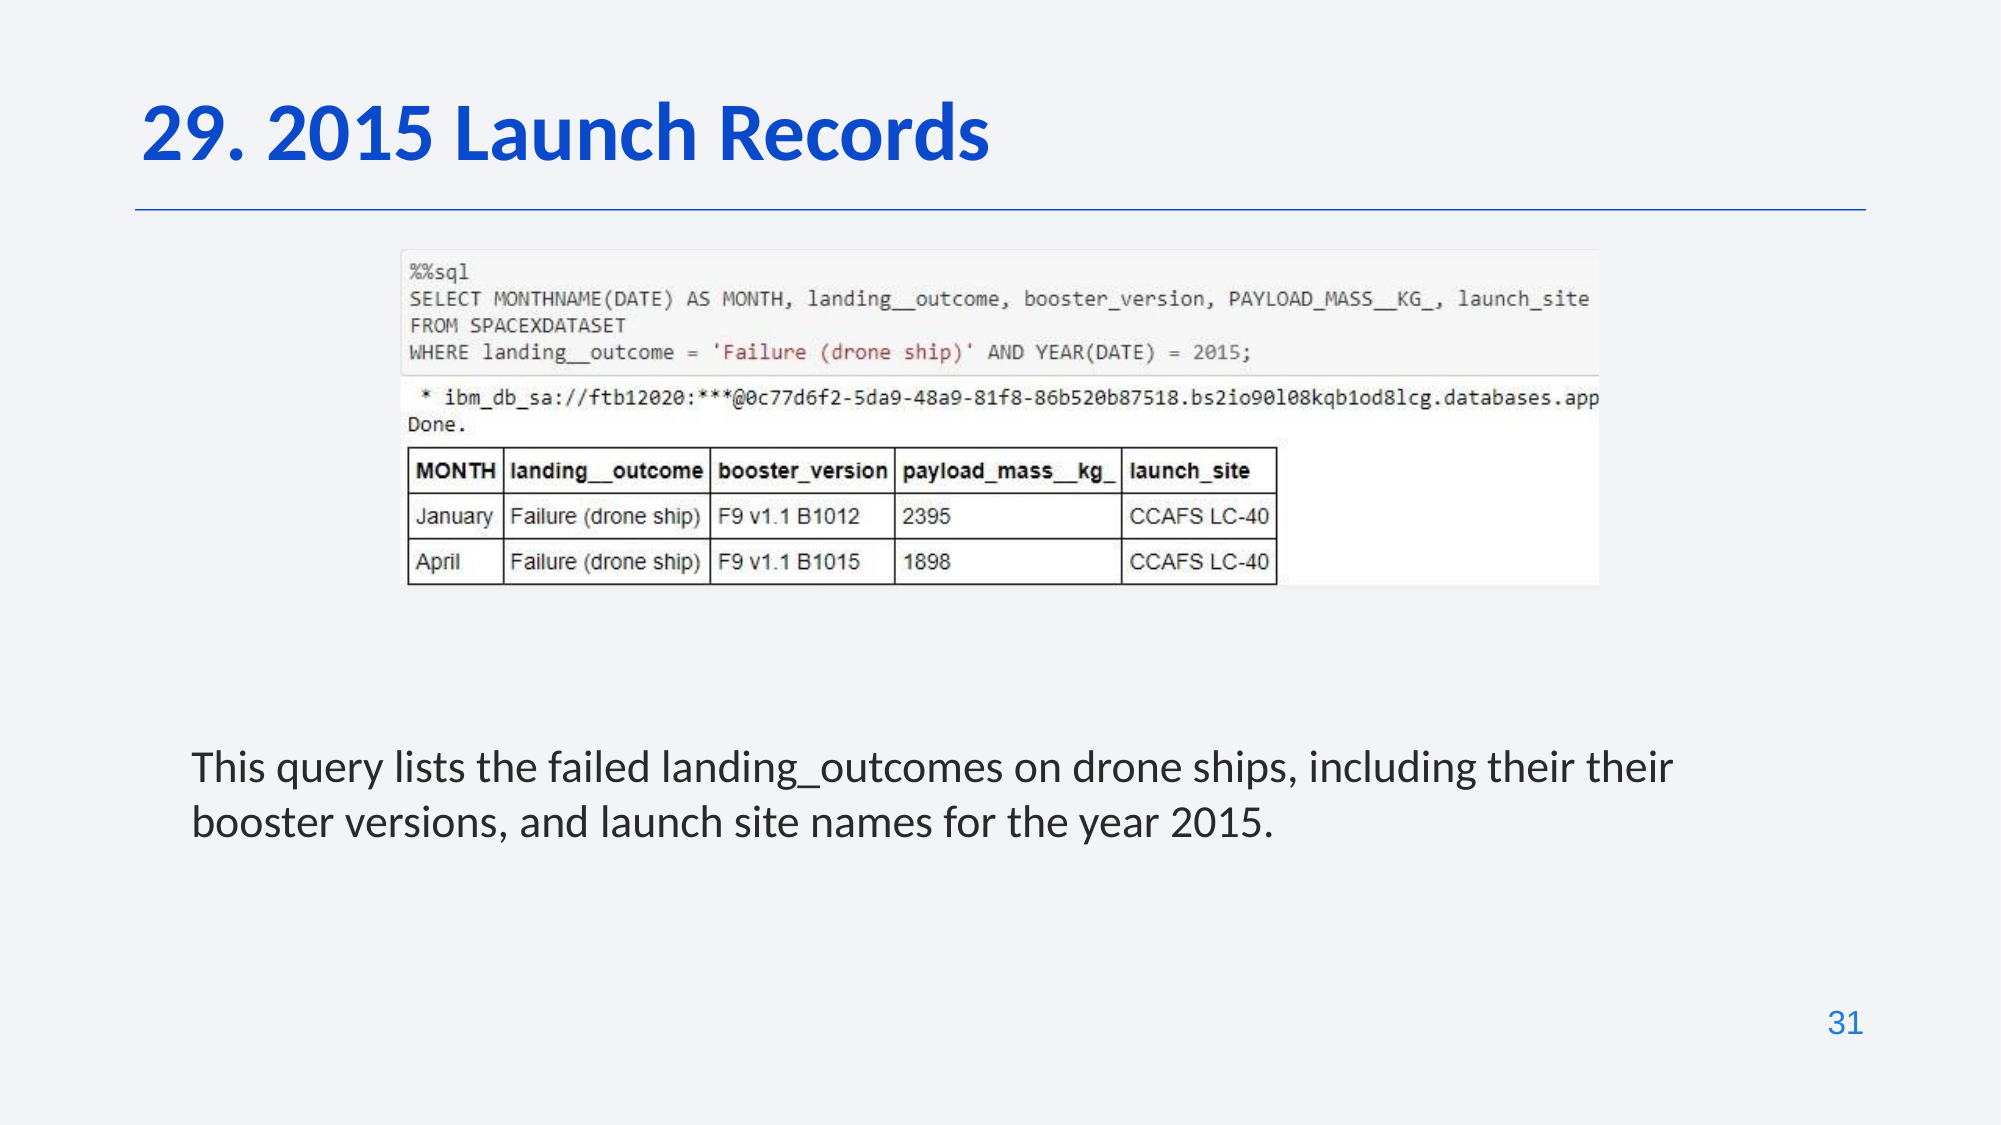

29. 2015 Launch Records

This query lists the failed landing_outcomes on drone ships, including their their booster versions, and launch site names for the year 2015.
31